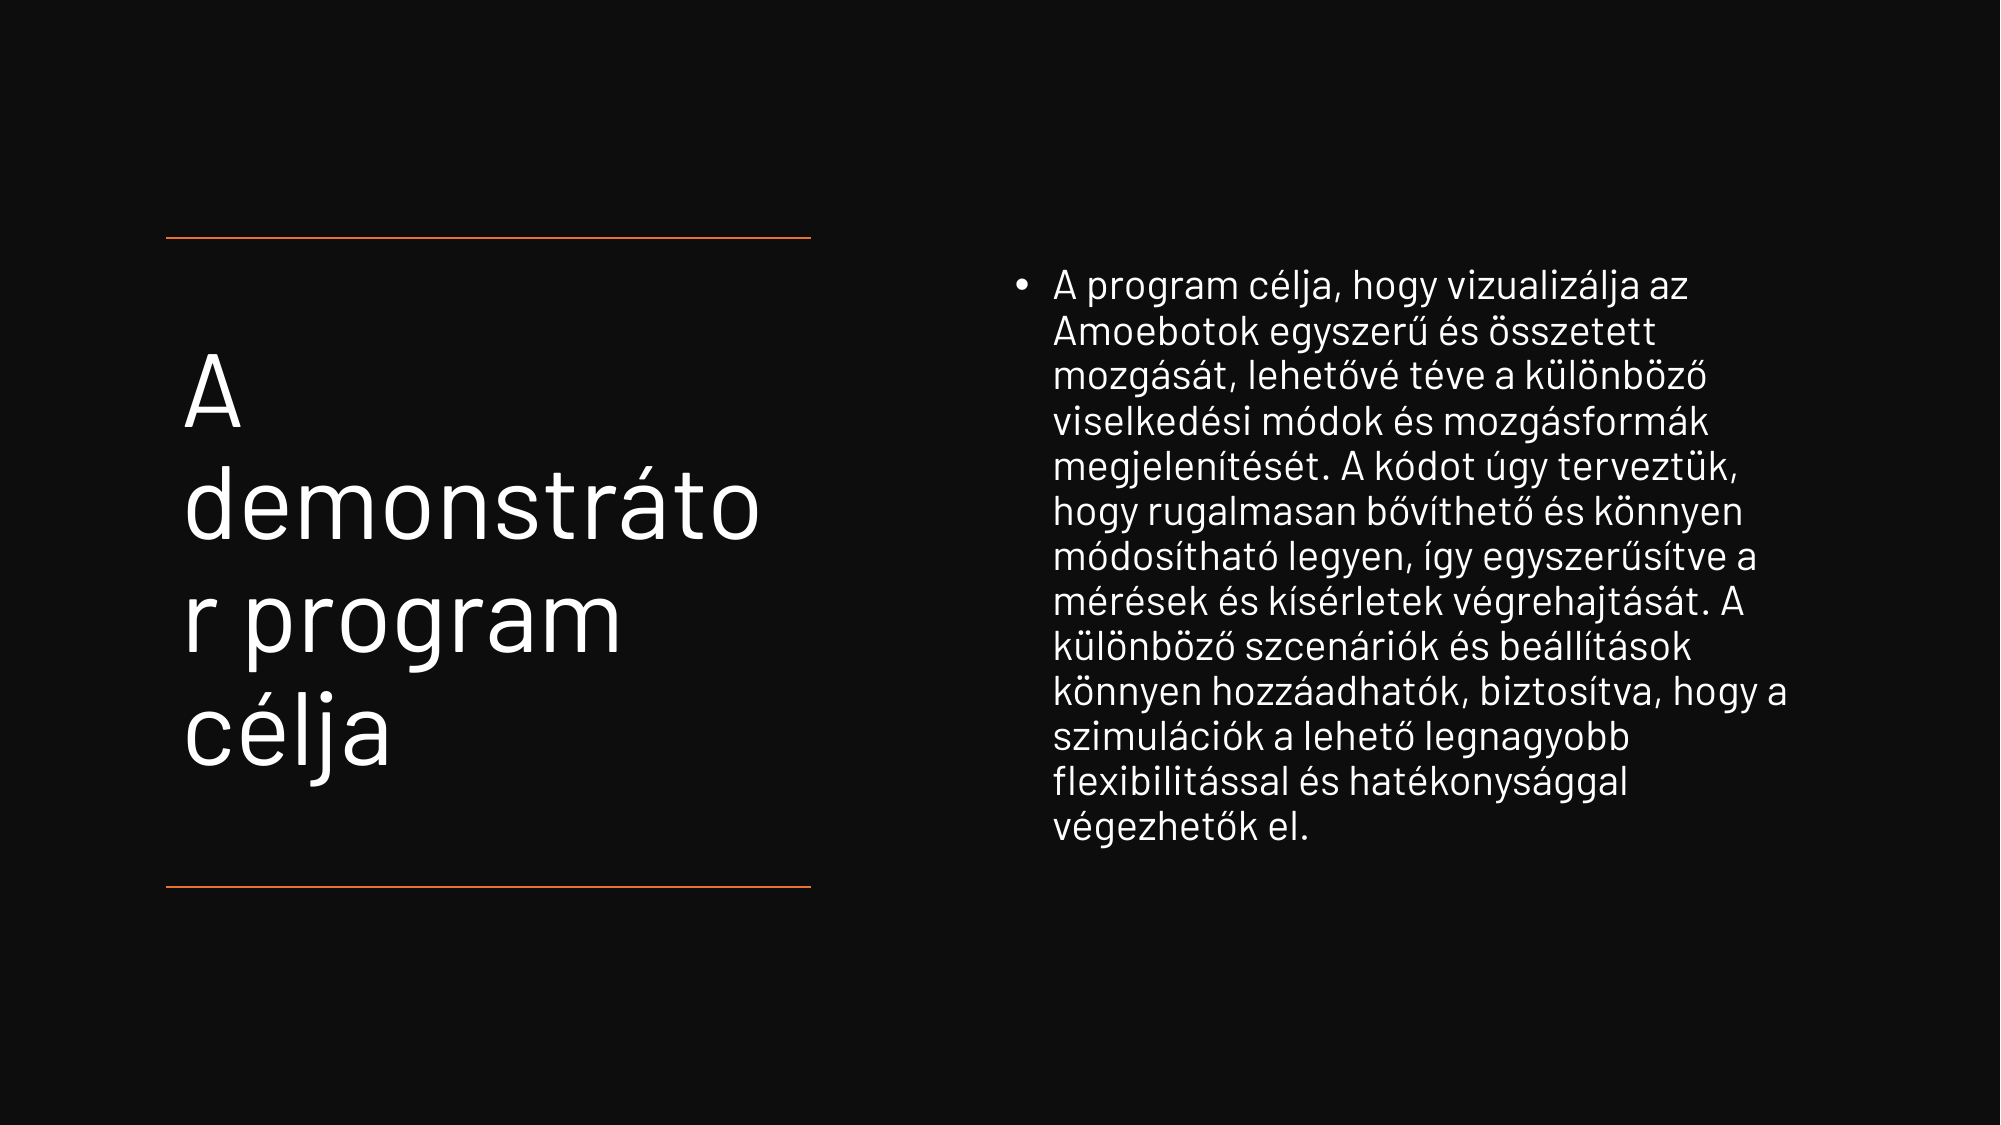

A program célja, hogy vizualizálja az Amoebotok egyszerű és összetett mozgását, lehetővé téve a különböző viselkedési módok és mozgásformák megjelenítését. A kódot úgy terveztük, hogy rugalmasan bővíthető és könnyen módosítható legyen, így egyszerűsítve a mérések és kísérletek végrehajtását. A különböző szcenáriók és beállítások könnyen hozzáadhatók, biztosítva, hogy a szimulációk a lehető legnagyobb flexibilitással és hatékonysággal végezhetők el.
# A demonstrátor program célja